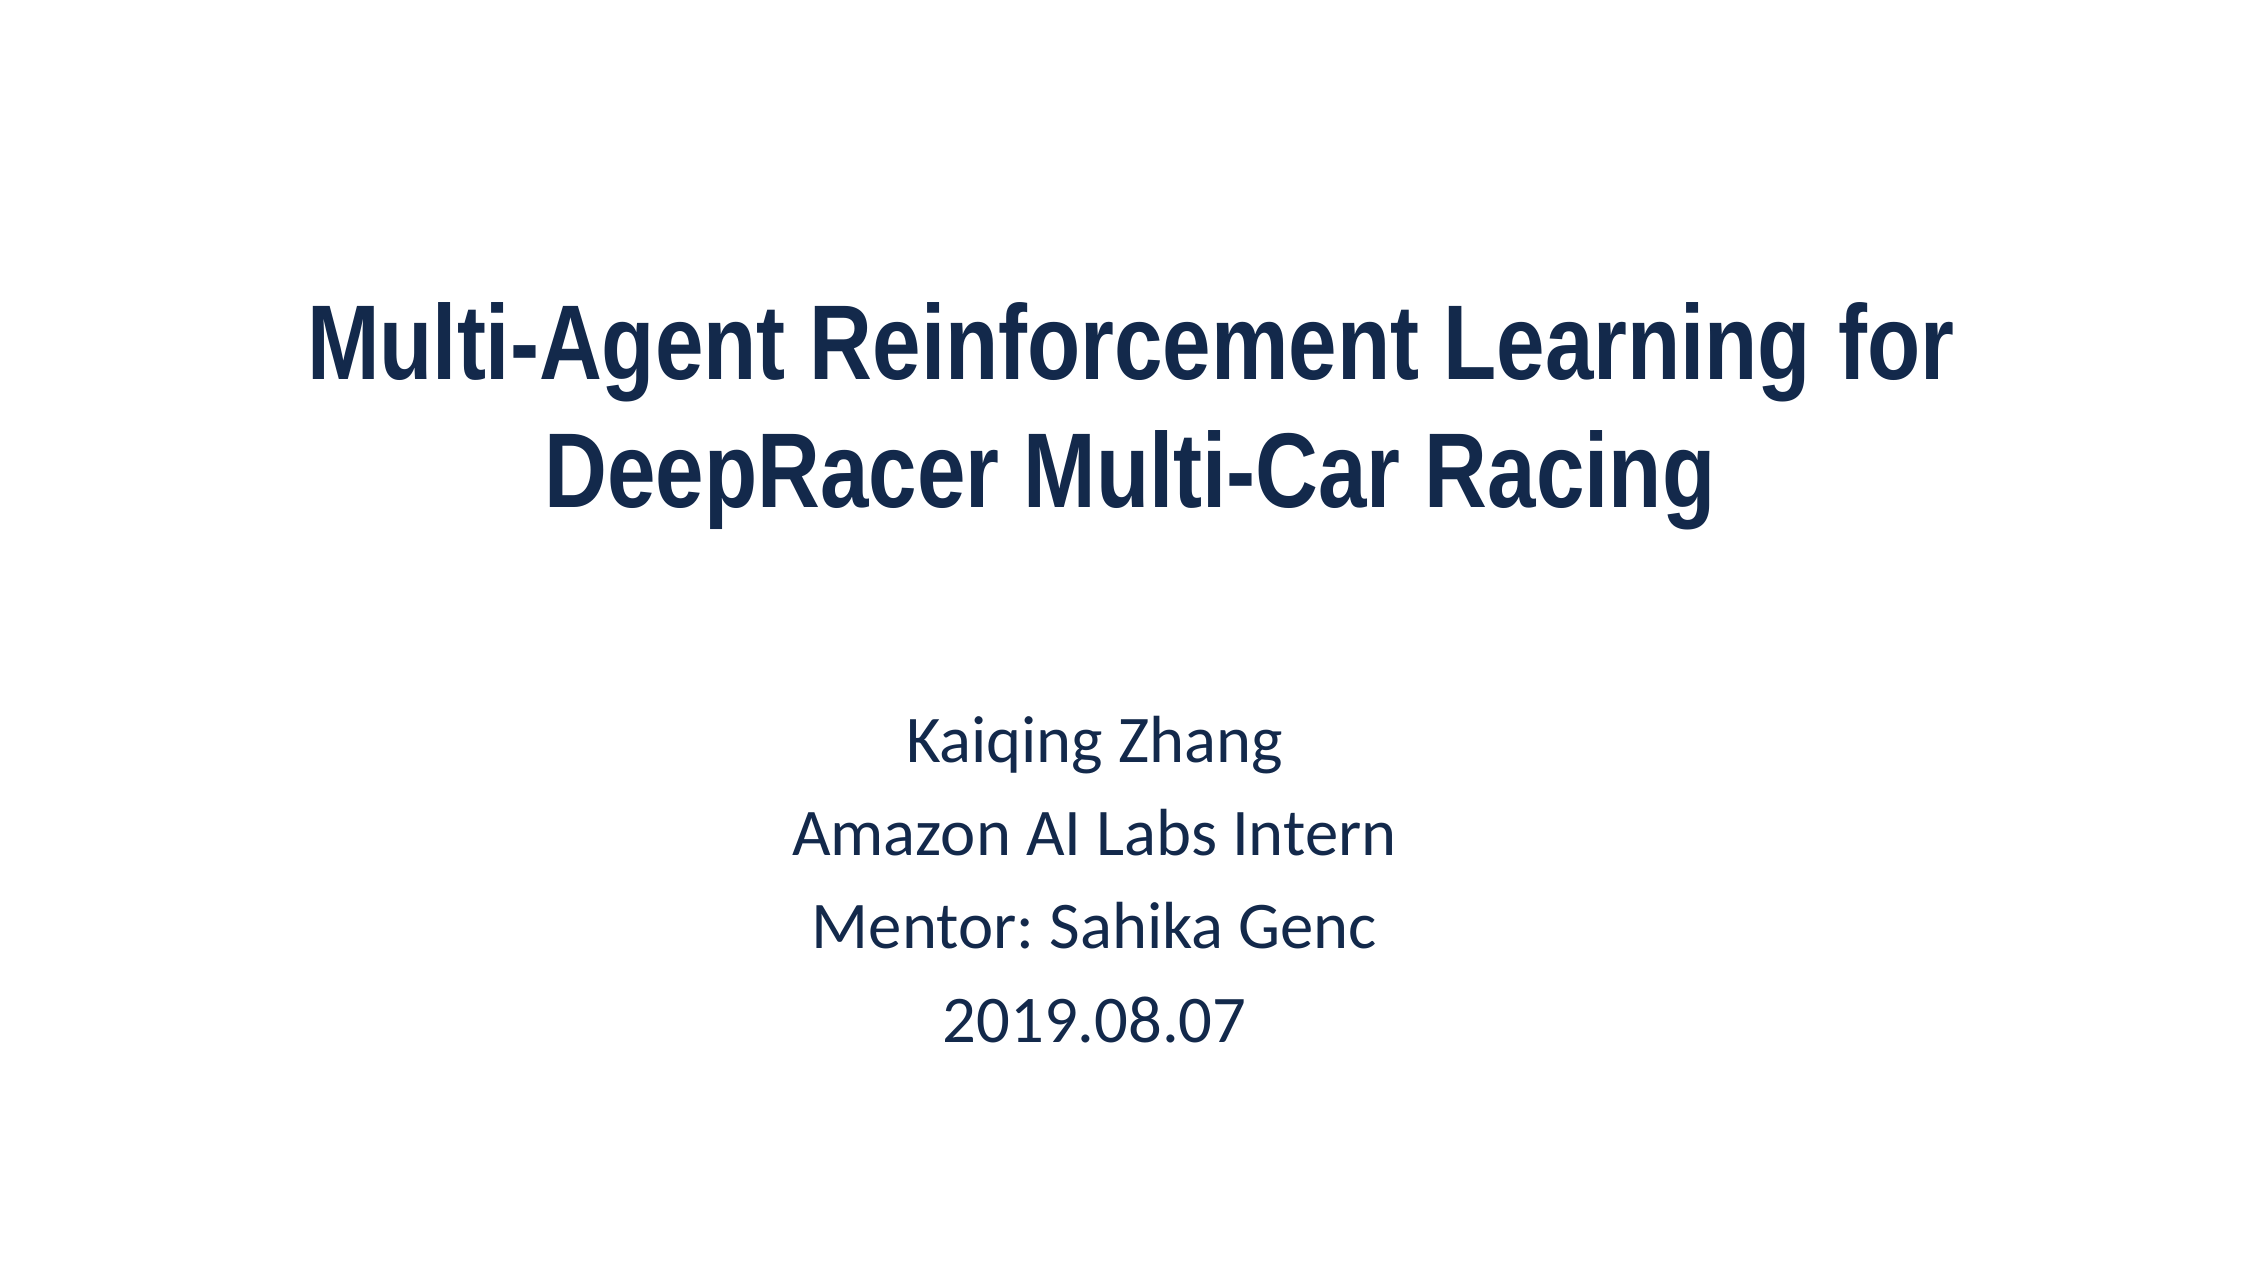

Multi-Agent Reinforcement Learning for DeepRacer Multi-Car Racing
Kaiqing Zhang
Amazon AI Labs Intern
Mentor: Sahika Genc
2019.08.07